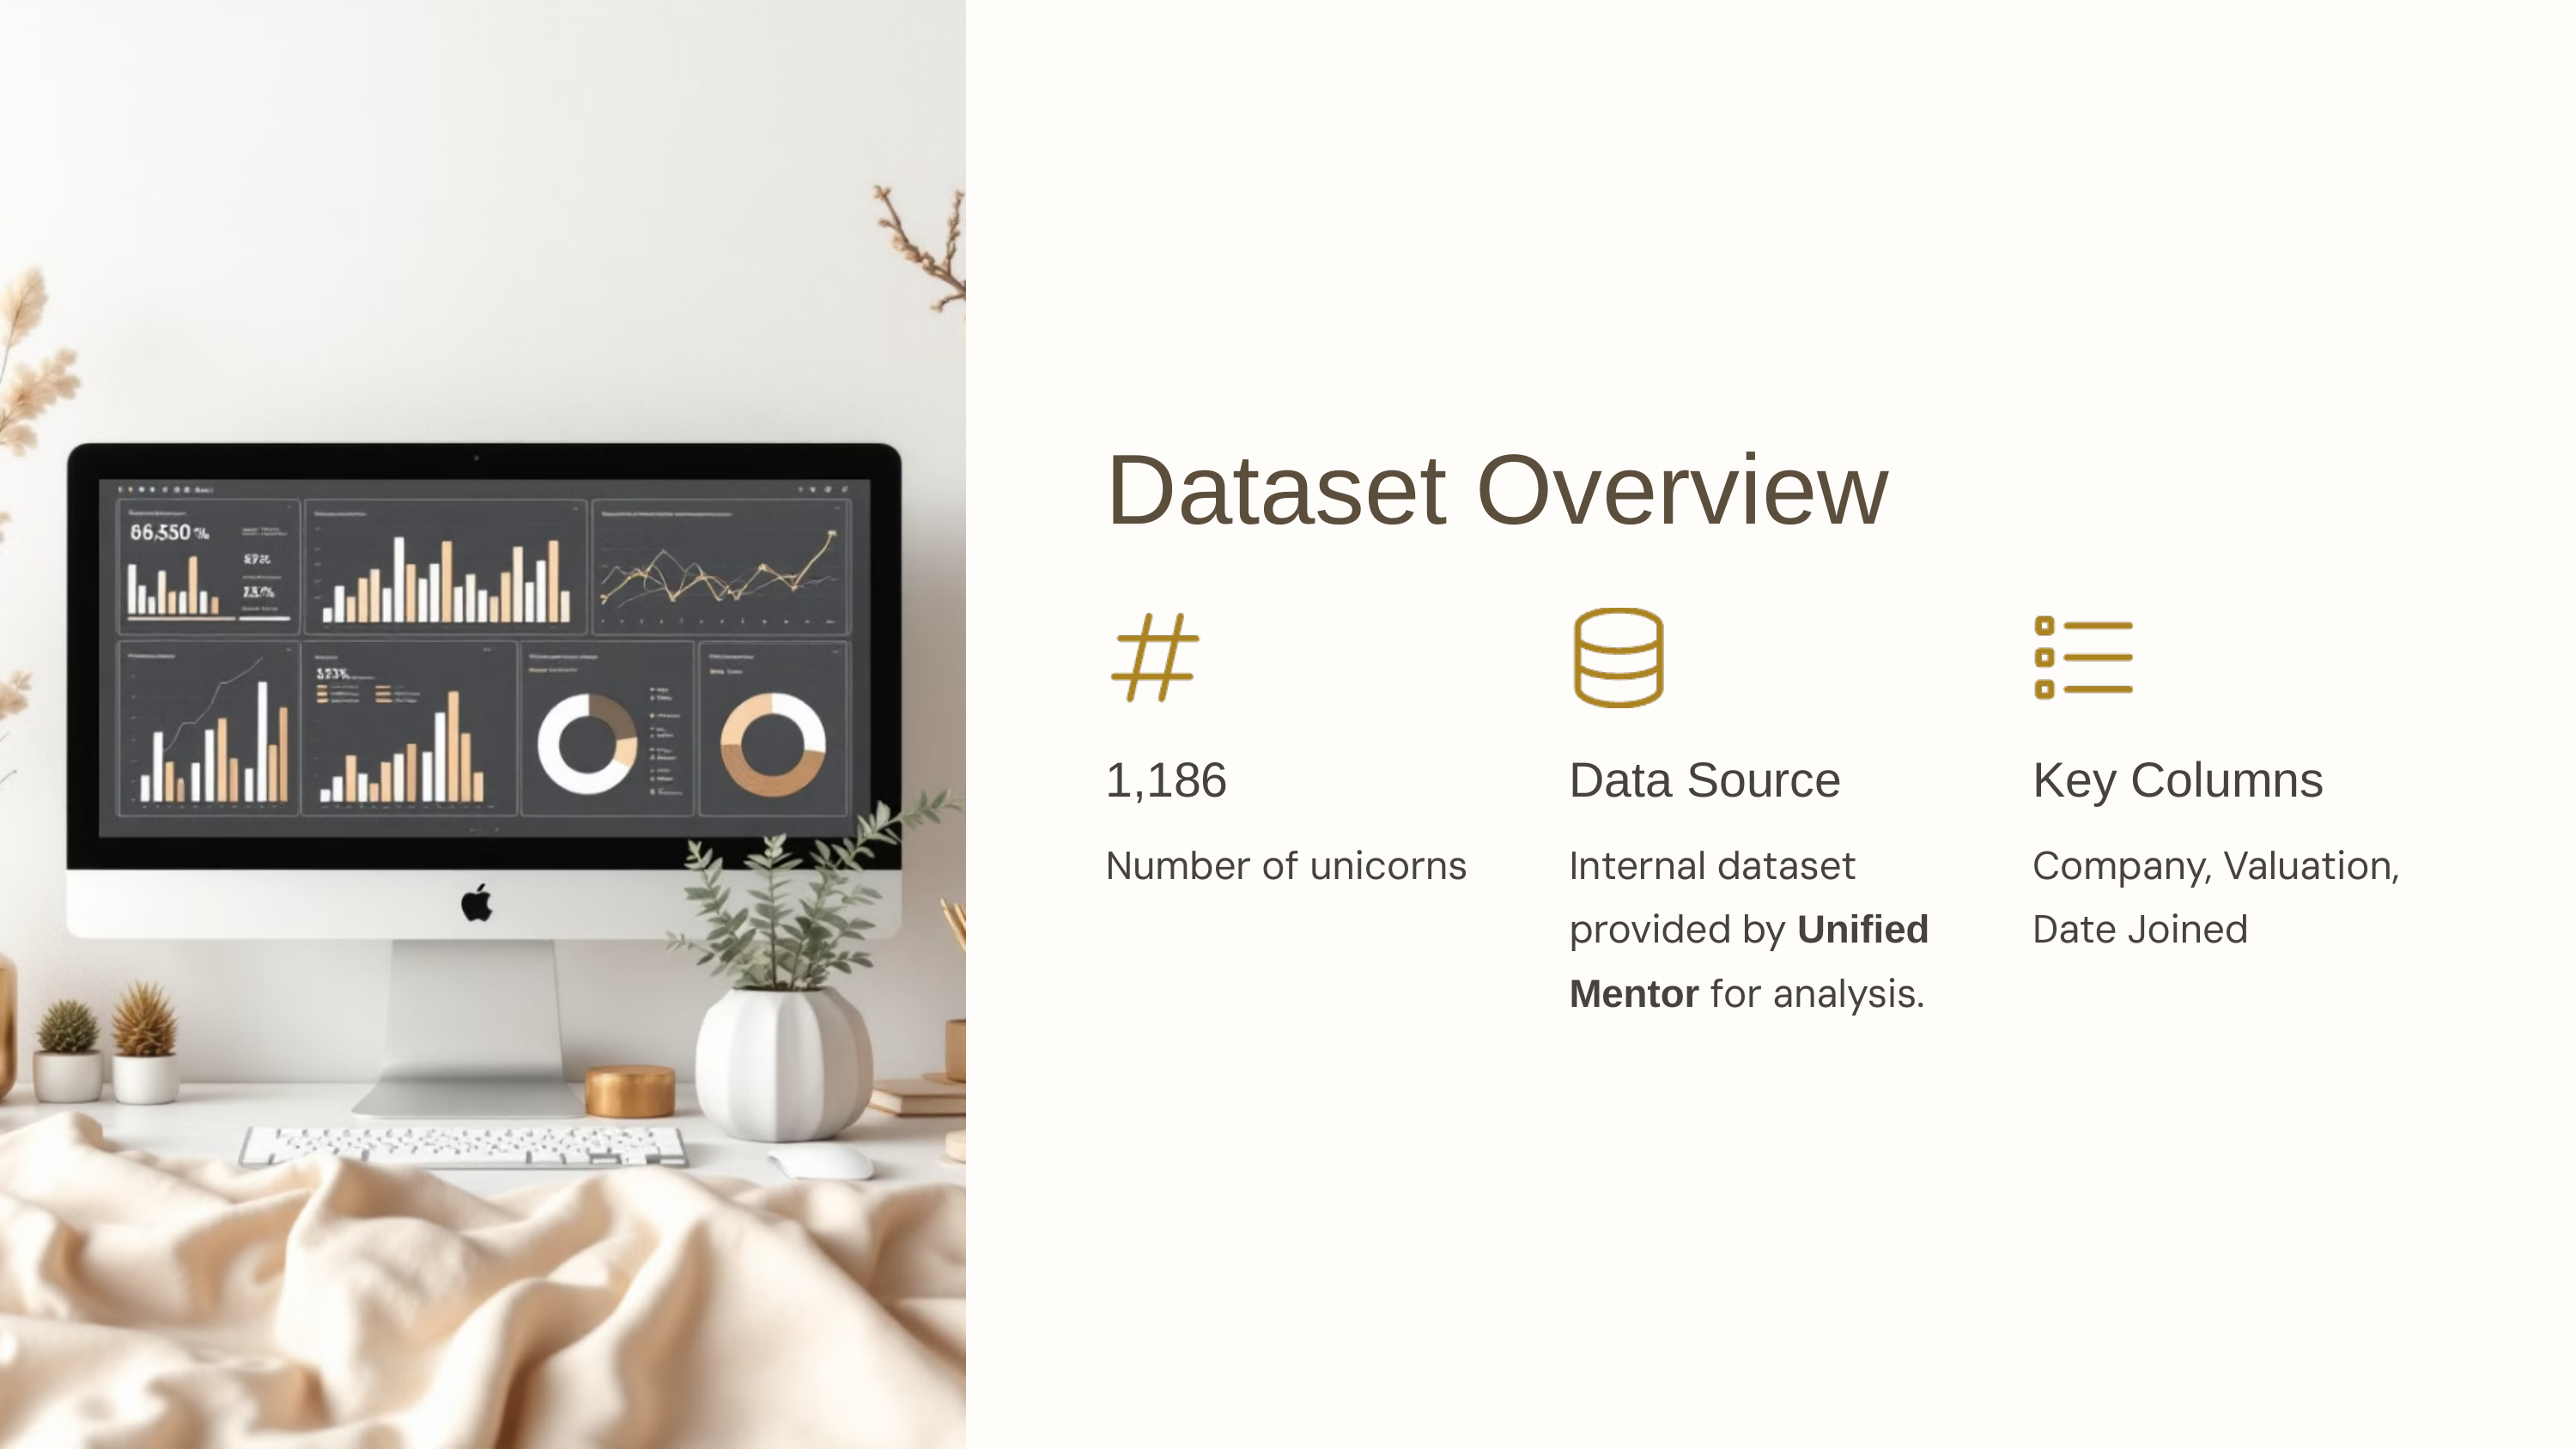

Dataset Overview

1,186

Data Source

Key Columns

Number of unicorns

Internal dataset provided by Unified Mentor for analysis.

Company, Valuation, Date Joined